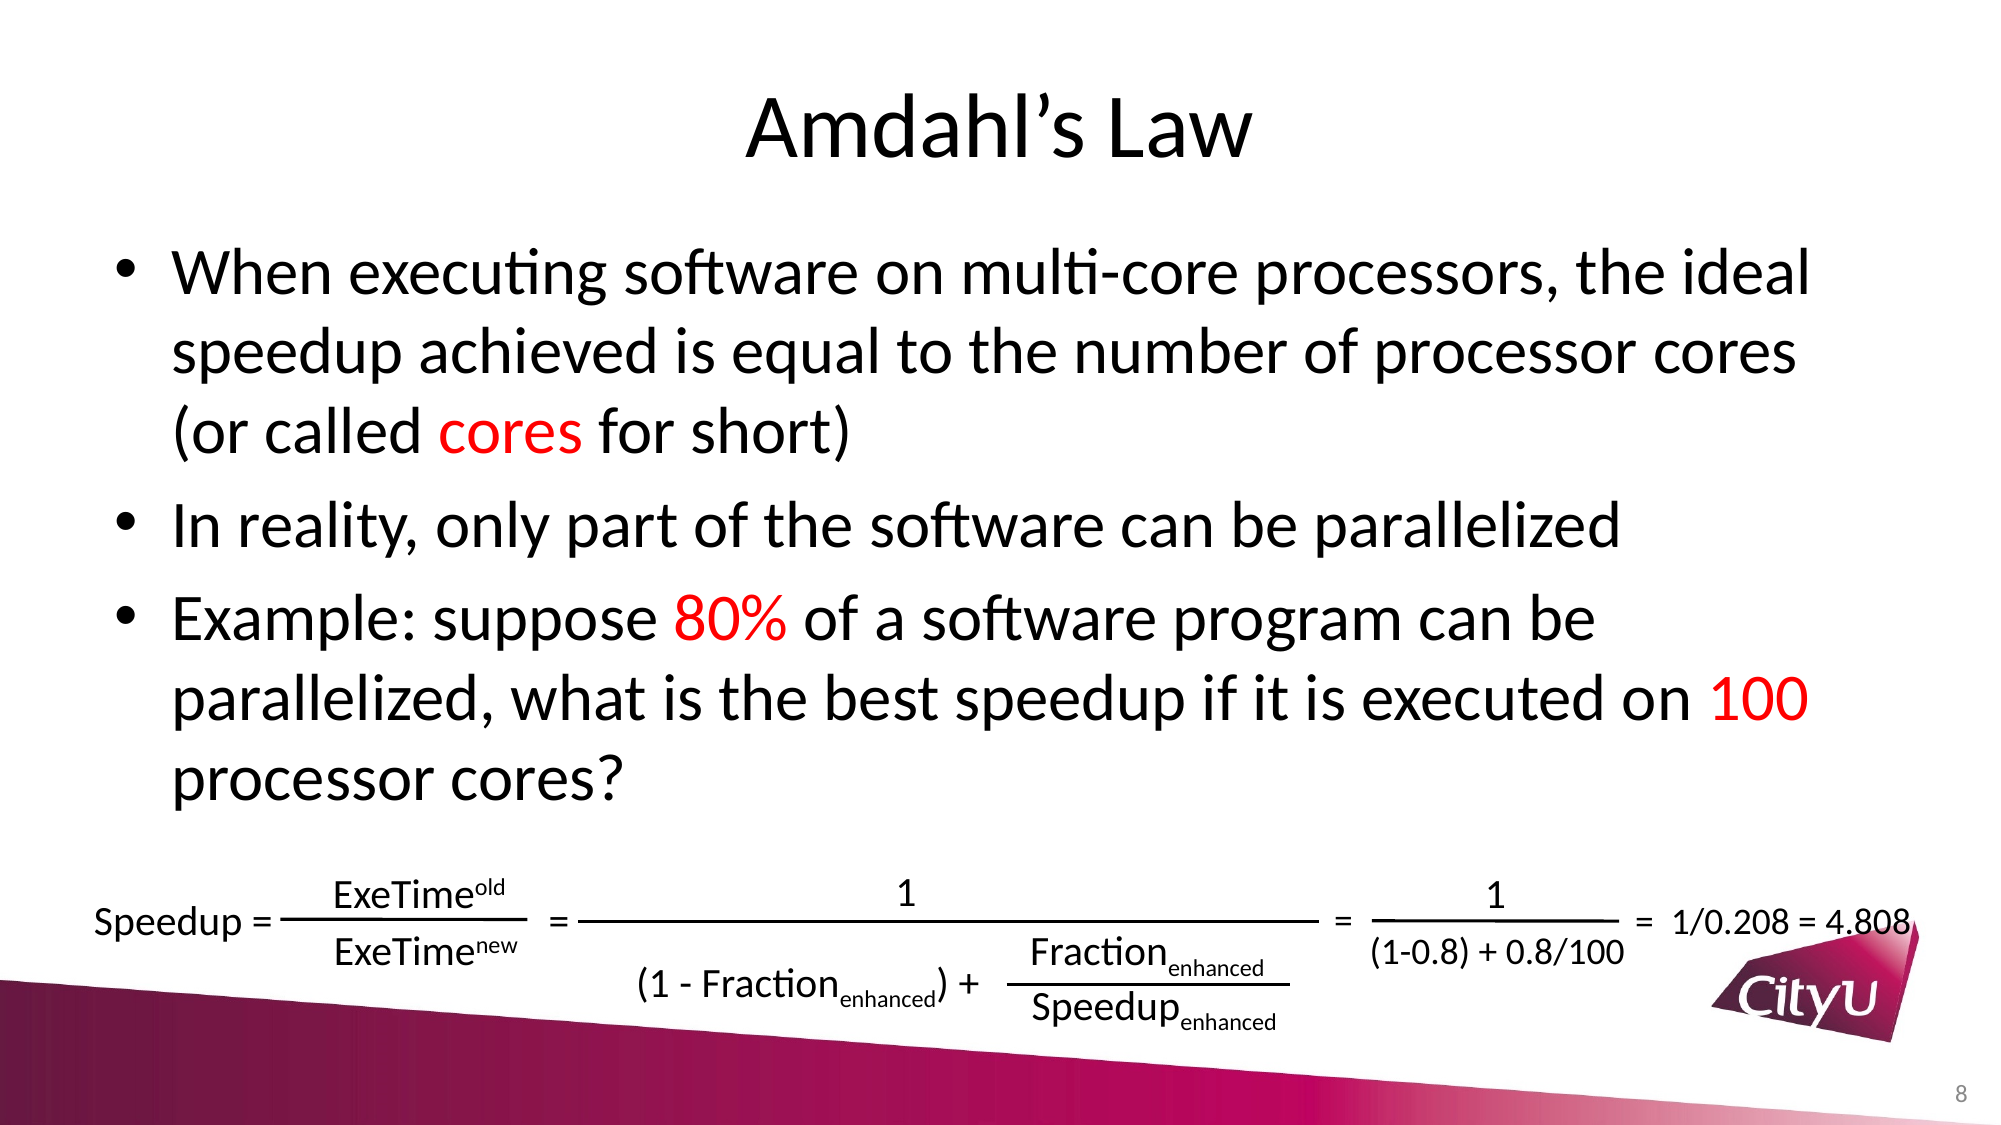

# Amdahl’s Law
When executing software on multi-core processors, the ideal speedup achieved is equal to the number of processor cores (or called cores for short)
In reality, only part of the software can be parallelized
Example: suppose 80% of a software program can be parallelized, what is the best speedup if it is executed on 100 processor cores?

1
ExeTimeold
Speedup =                             =
ExeTimenew
Fractionenhanced
(1 - Fractionenhanced) +
Speedupenhanced
1
=
=  1/0.208 = 4.808
(1-0.8) + 0.8/100
8